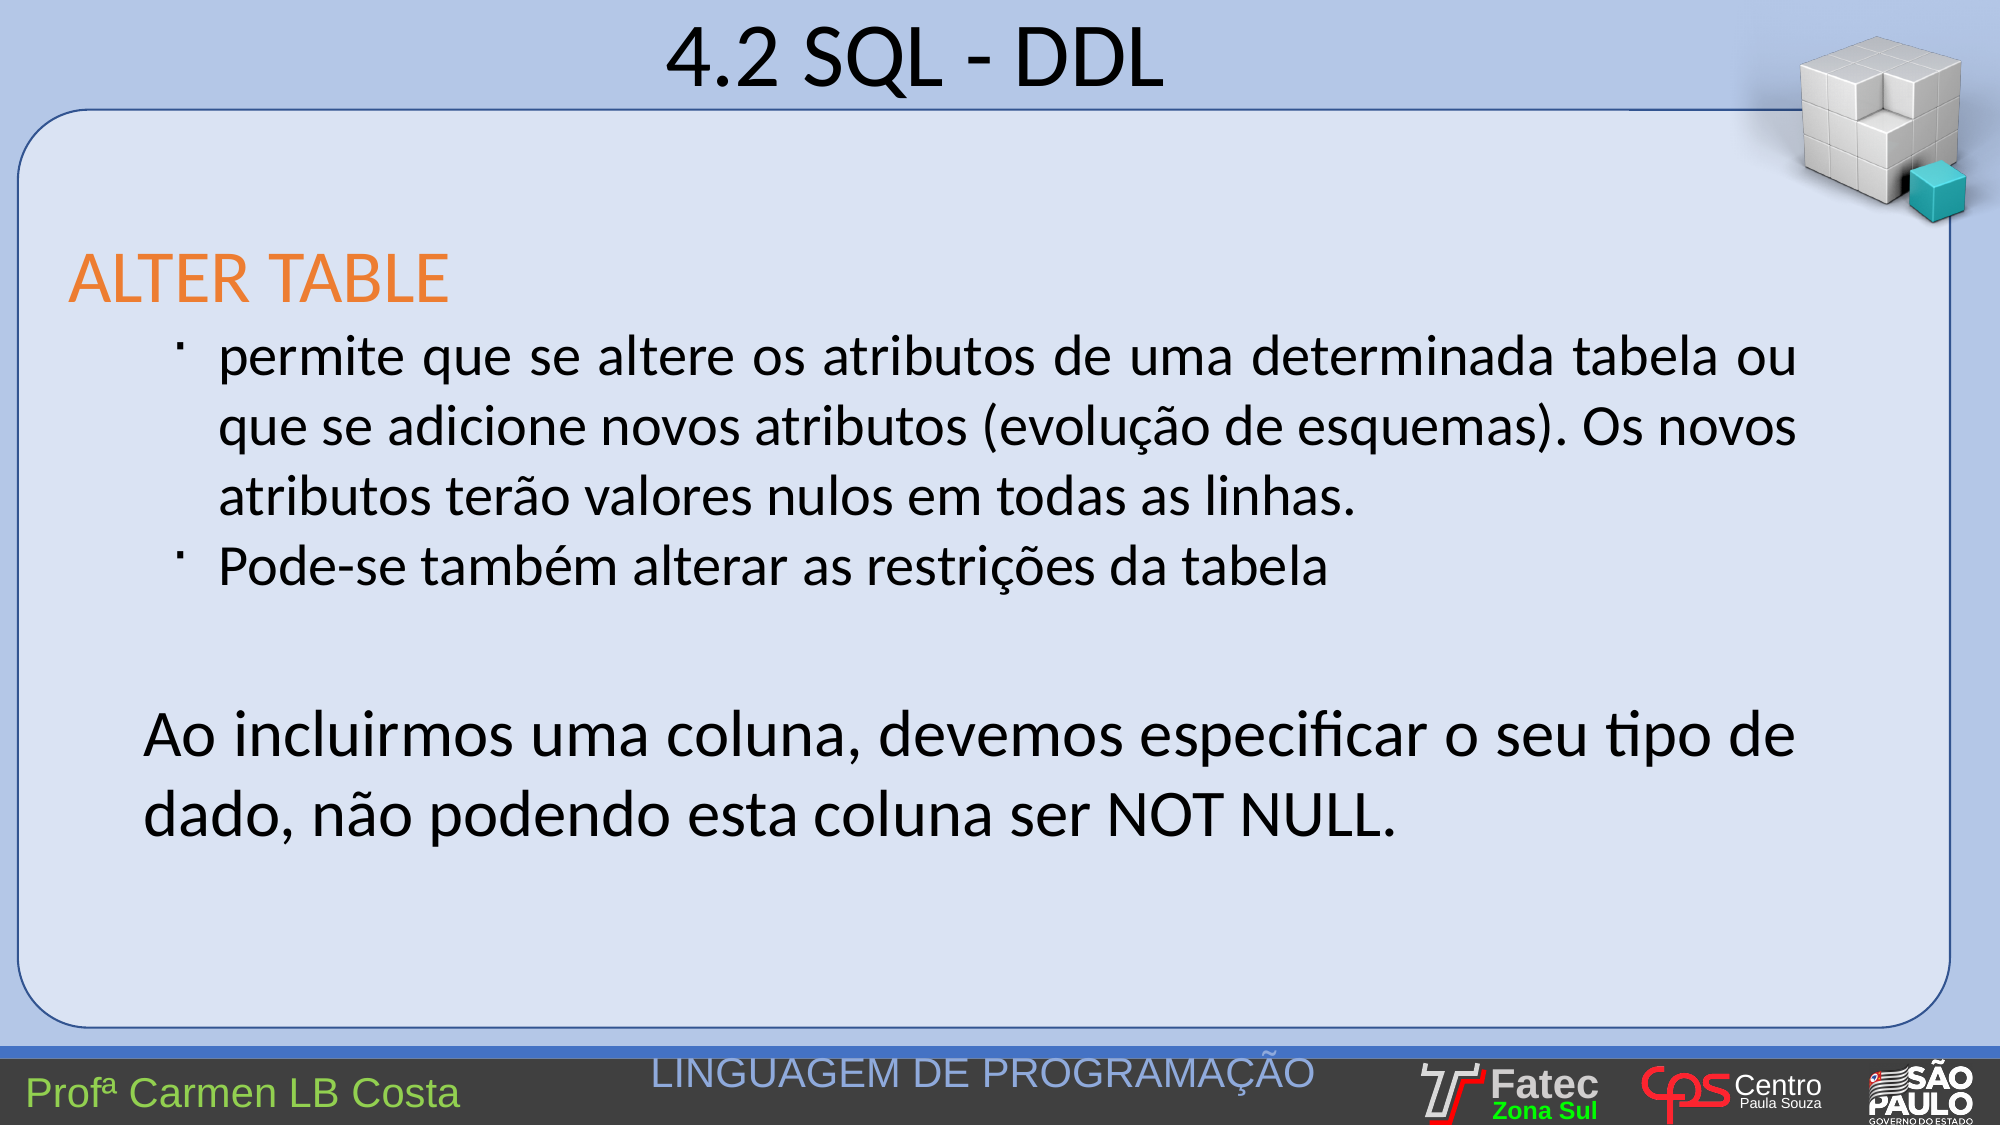

4.2 SQL - DDL
ALTER TABLE
permite que se altere os atributos de uma determinada tabela ou que se adicione novos atributos (evolução de esquemas). Os novos atributos terão valores nulos em todas as linhas.
Pode-se também alterar as restrições da tabela

Ao incluirmos uma coluna, devemos especificar o seu tipo de dado, não podendo esta coluna ser NOT NULL.